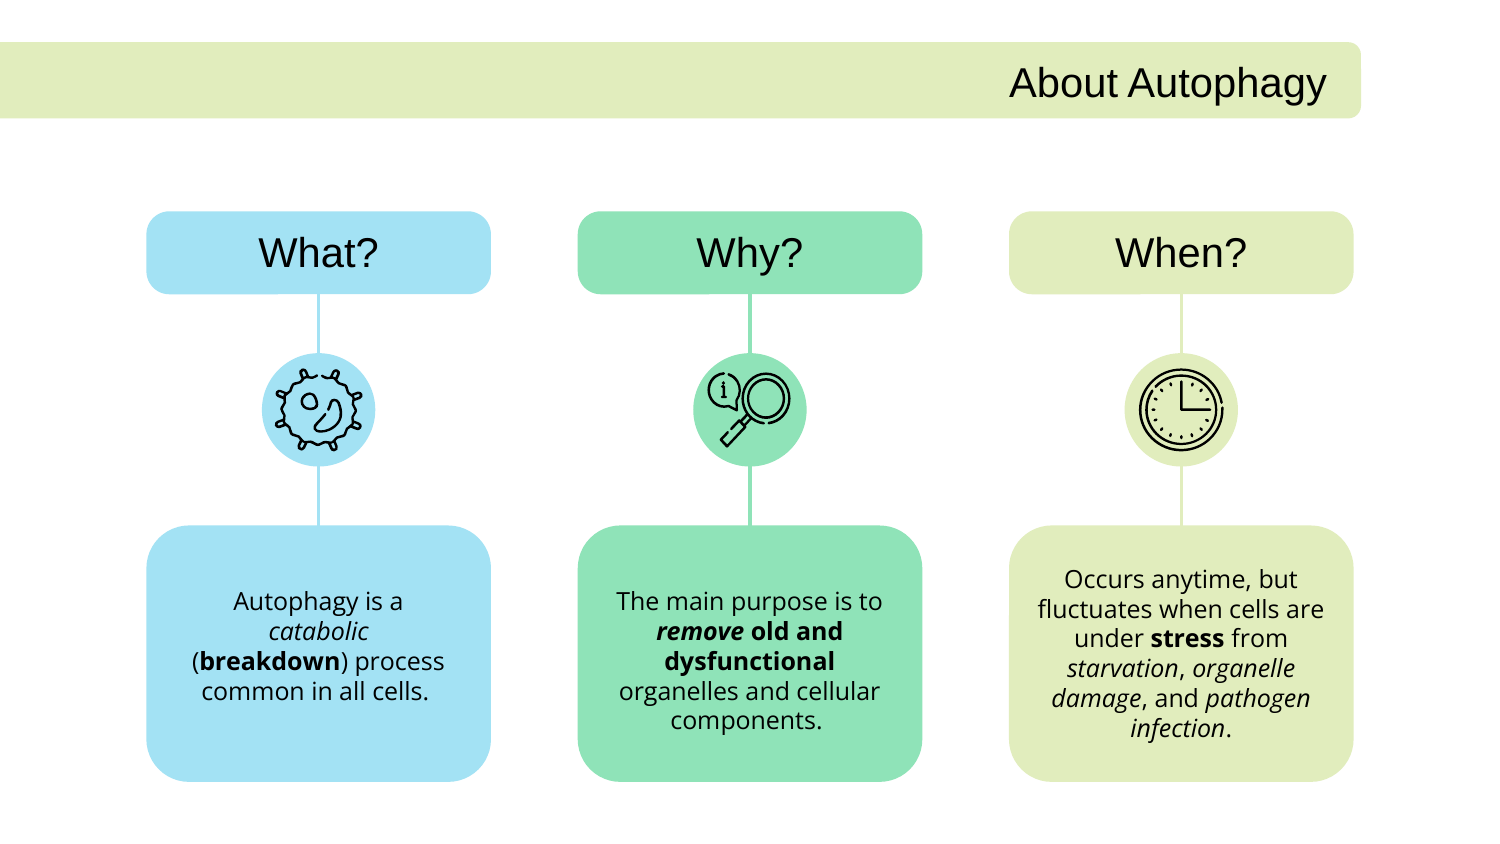

About Autophagy

# What?

Why?

When?

Occurs anytime, but fluctuates when cells are under stress from starvation, organelle damage, and pathogen infection.
Autophagy is a catabolic (breakdown) process common in all cells.
The main purpose is to remove old and dysfunctional organelles and cellular components.